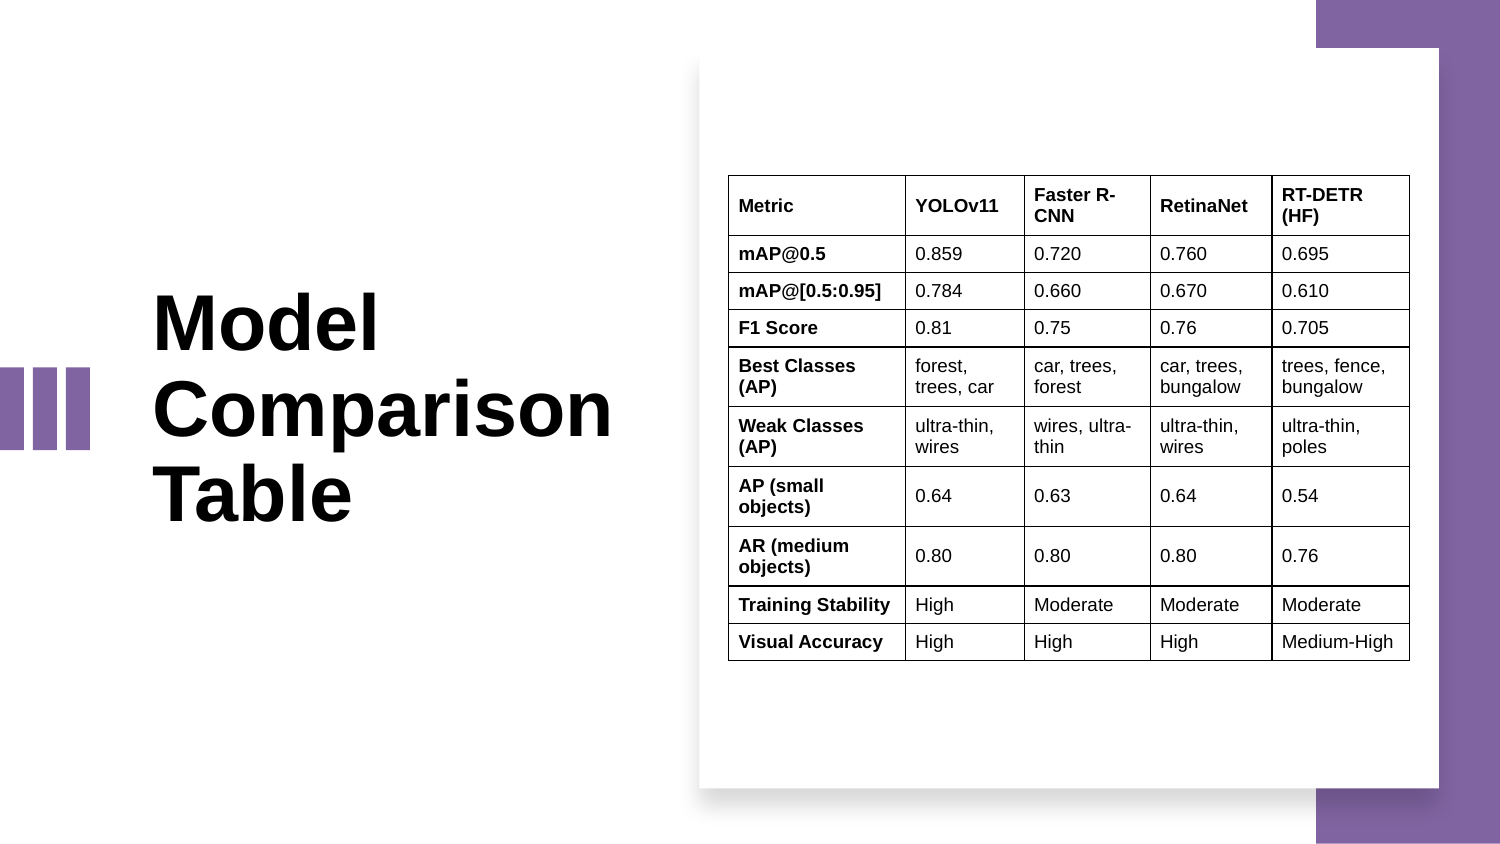

| Metric | YOLOv11 | Faster R-CNN | RetinaNet | RT-DETR (HF) |
| --- | --- | --- | --- | --- |
| mAP@0.5 | 0.859 | 0.720 | 0.760 | 0.695 |
| mAP@[0.5:0.95] | 0.784 | 0.660 | 0.670 | 0.610 |
| F1 Score | 0.81 | 0.75 | 0.76 | 0.705 |
| Best Classes (AP) | forest, trees, car | car, trees, forest | car, trees, bungalow | trees, fence, bungalow |
| Weak Classes (AP) | ultra-thin, wires | wires, ultra-thin | ultra-thin, wires | ultra-thin, poles |
| AP (small objects) | 0.64 | 0.63 | 0.64 | 0.54 |
| AR (medium objects) | 0.80 | 0.80 | 0.80 | 0.76 |
| Training Stability | High | Moderate | Moderate | Moderate |
| Visual Accuracy | High | High | High | Medium-High |
Model Comparison Table